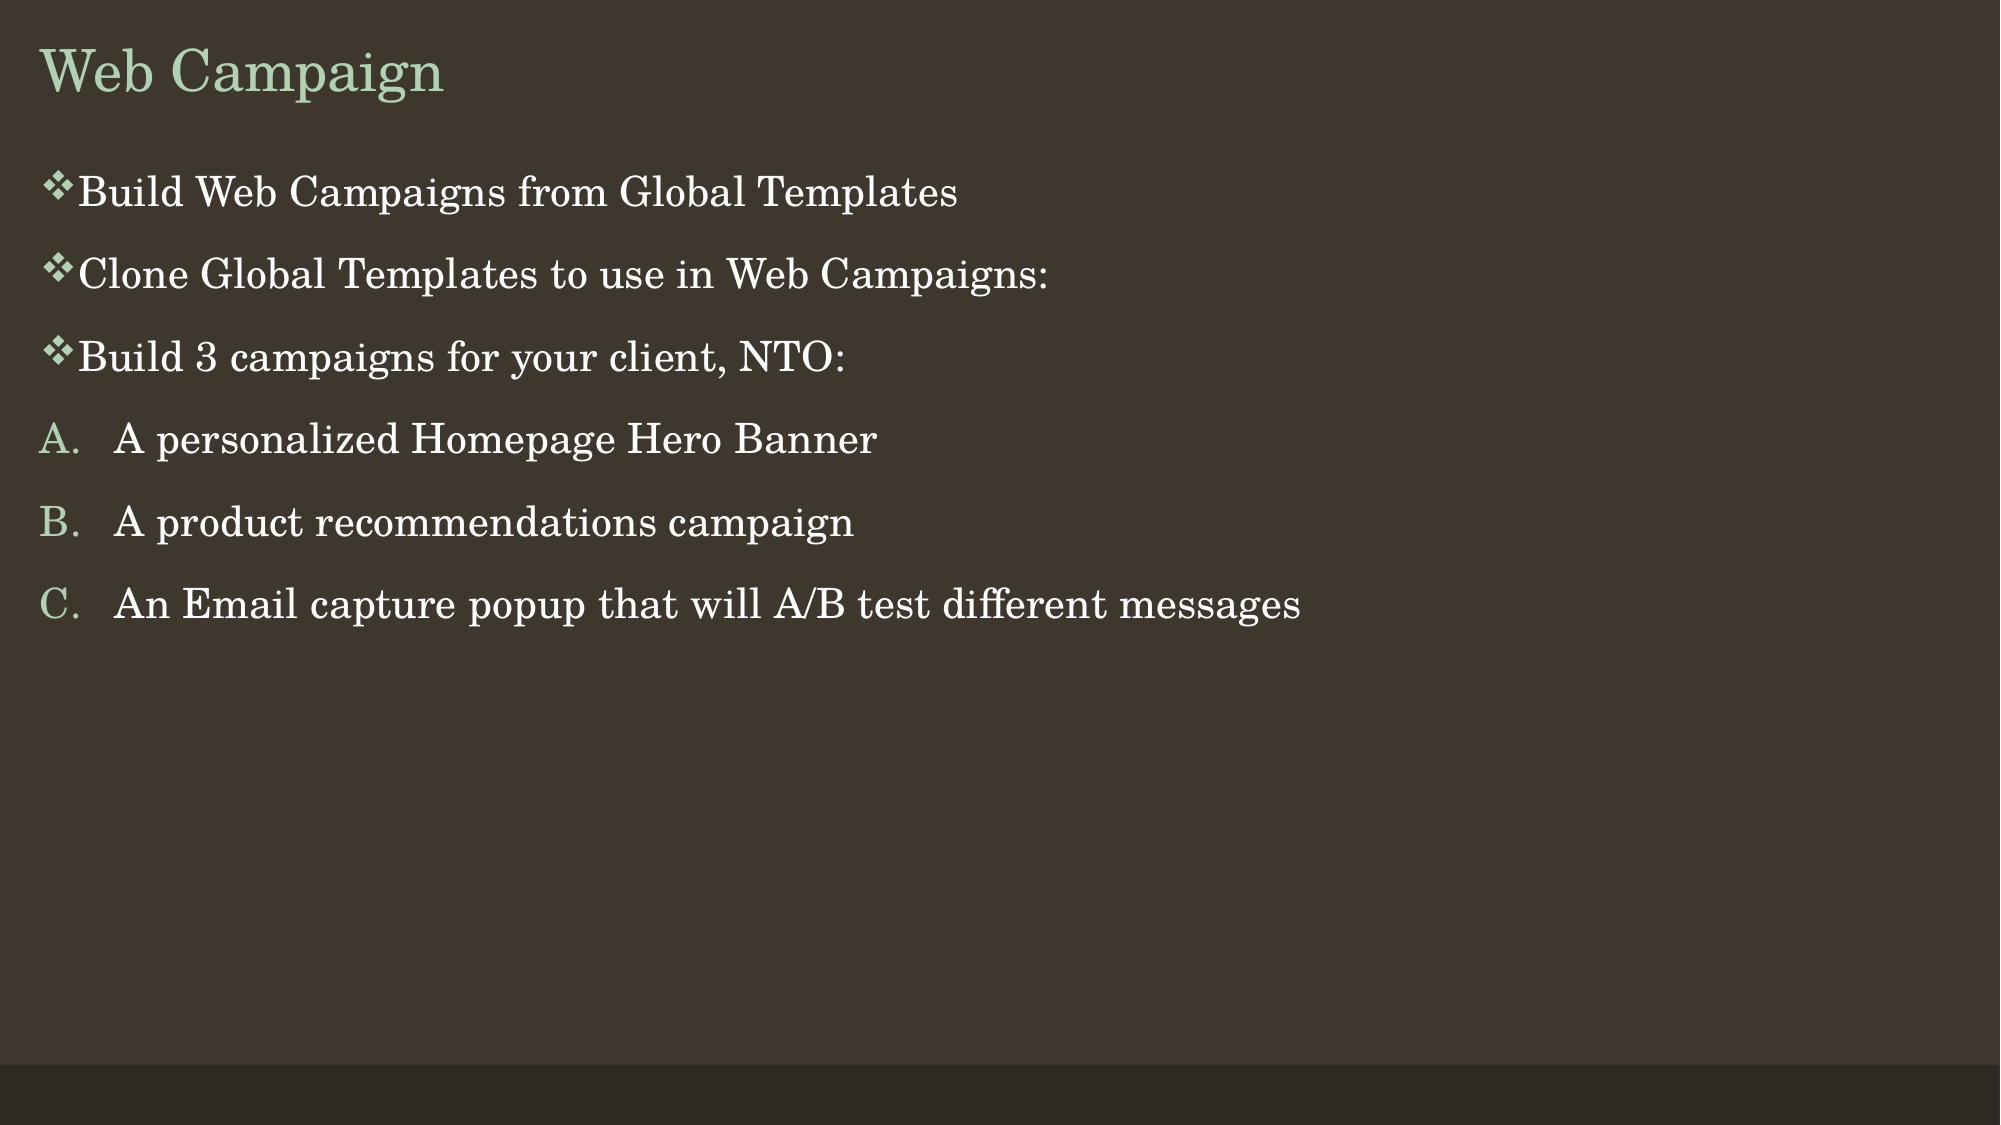

# Web Campaign
Build Web Campaigns from Global Templates
Clone Global Templates to use in Web Campaigns:
Build 3 campaigns for your client, NTO:
A personalized Homepage Hero Banner
A product recommendations campaign
An Email capture popup that will A/B test diﬀerent messages